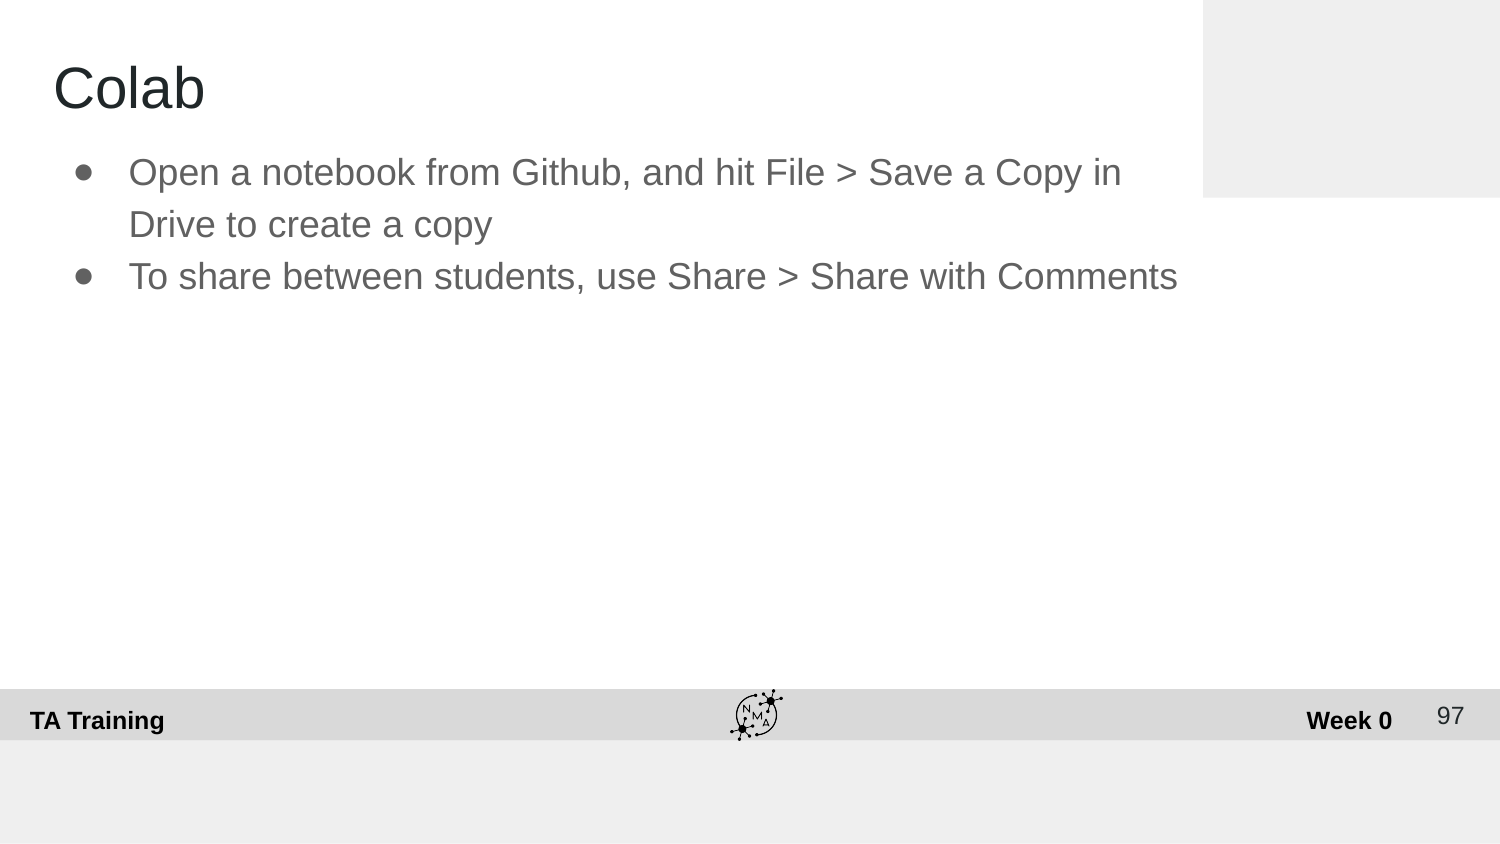

# Colab
Open a notebook from Github, and hit File > Save a Copy in
Drive to create a copy
To share between students, use Share > Share with Comments
97